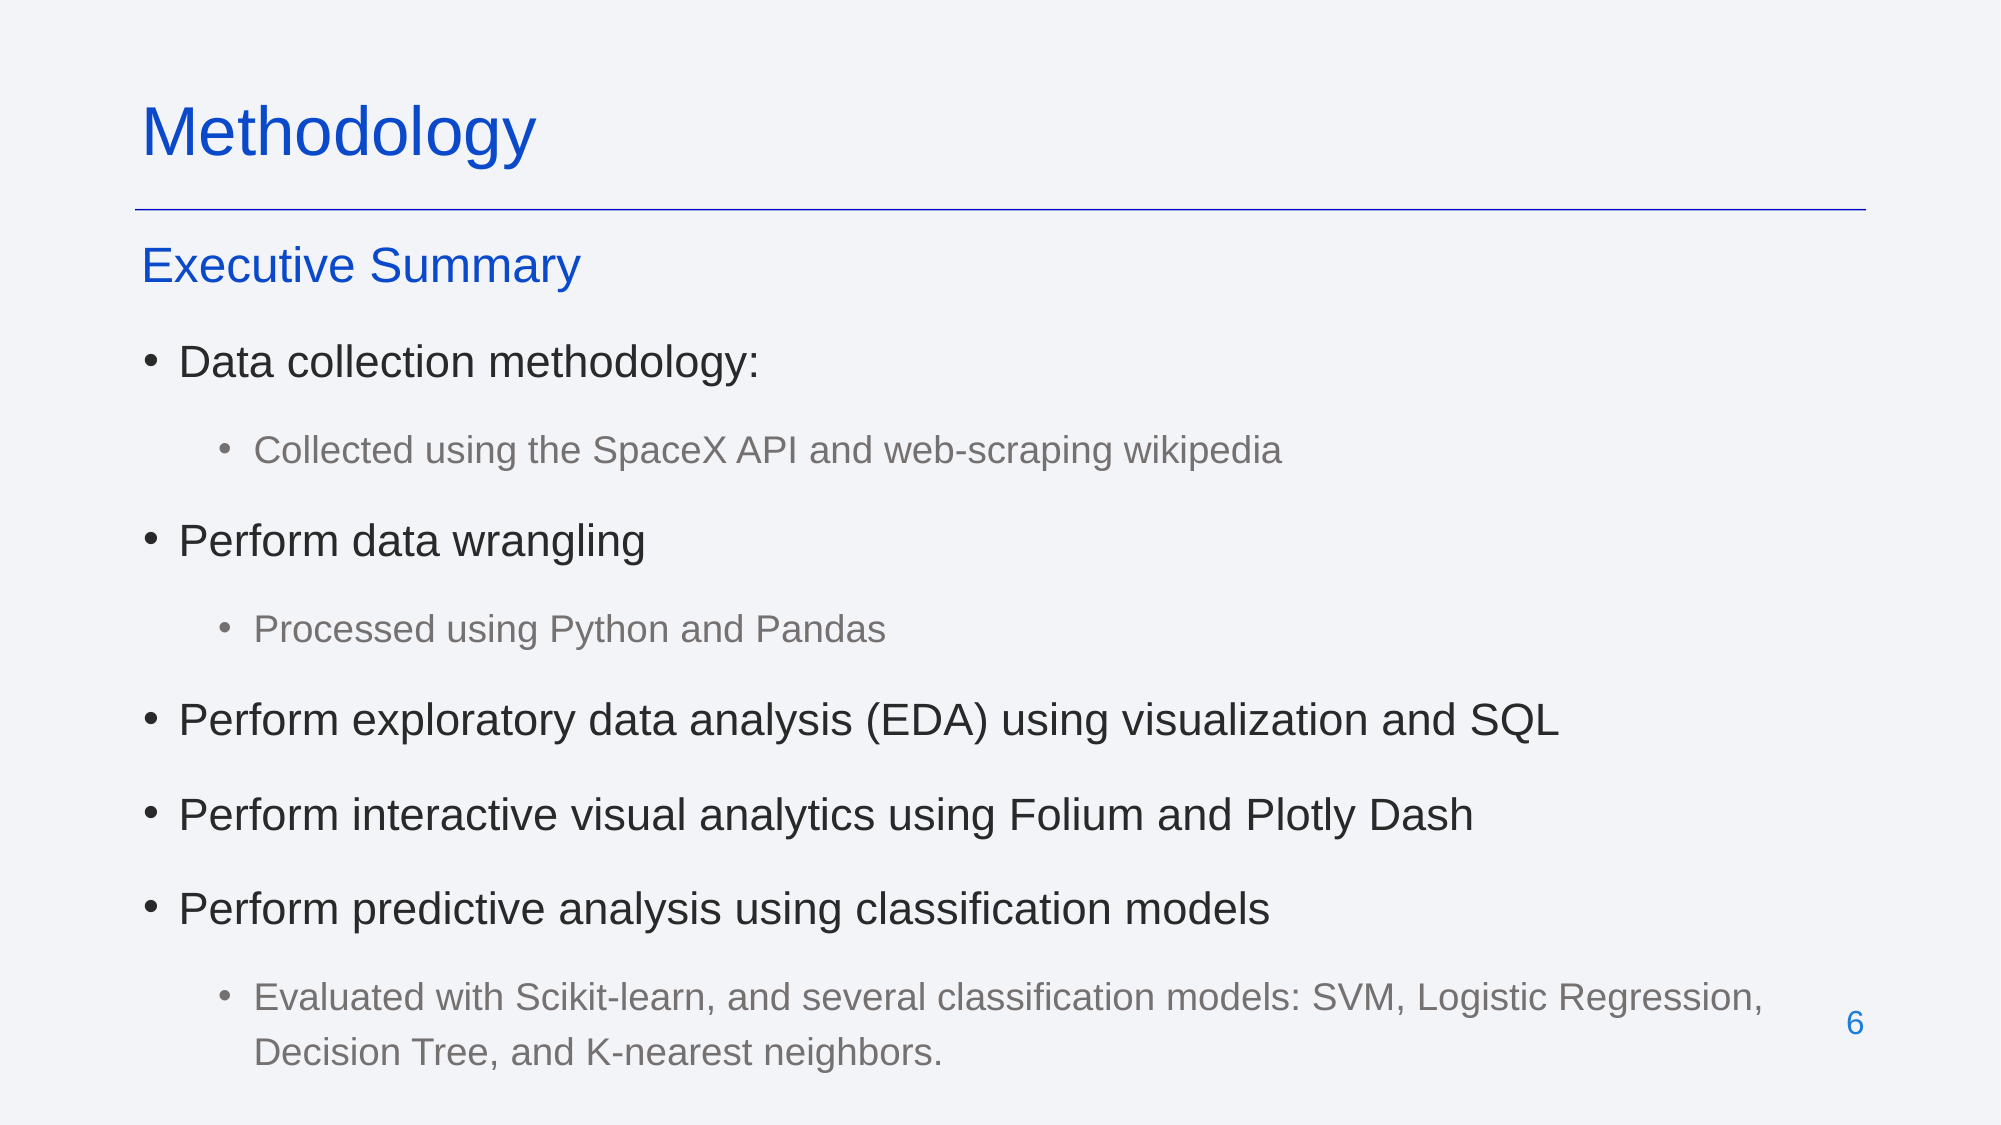

Methodology
Executive Summary
Data collection methodology:
Collected using the SpaceX API and web-scraping wikipedia
Perform data wrangling
Processed using Python and Pandas
Perform exploratory data analysis (EDA) using visualization and SQL
Perform interactive visual analytics using Folium and Plotly Dash
Perform predictive analysis using classification models
Evaluated with Scikit-learn, and several classification models: SVM, Logistic Regression, Decision Tree, and K-nearest neighbors.

6